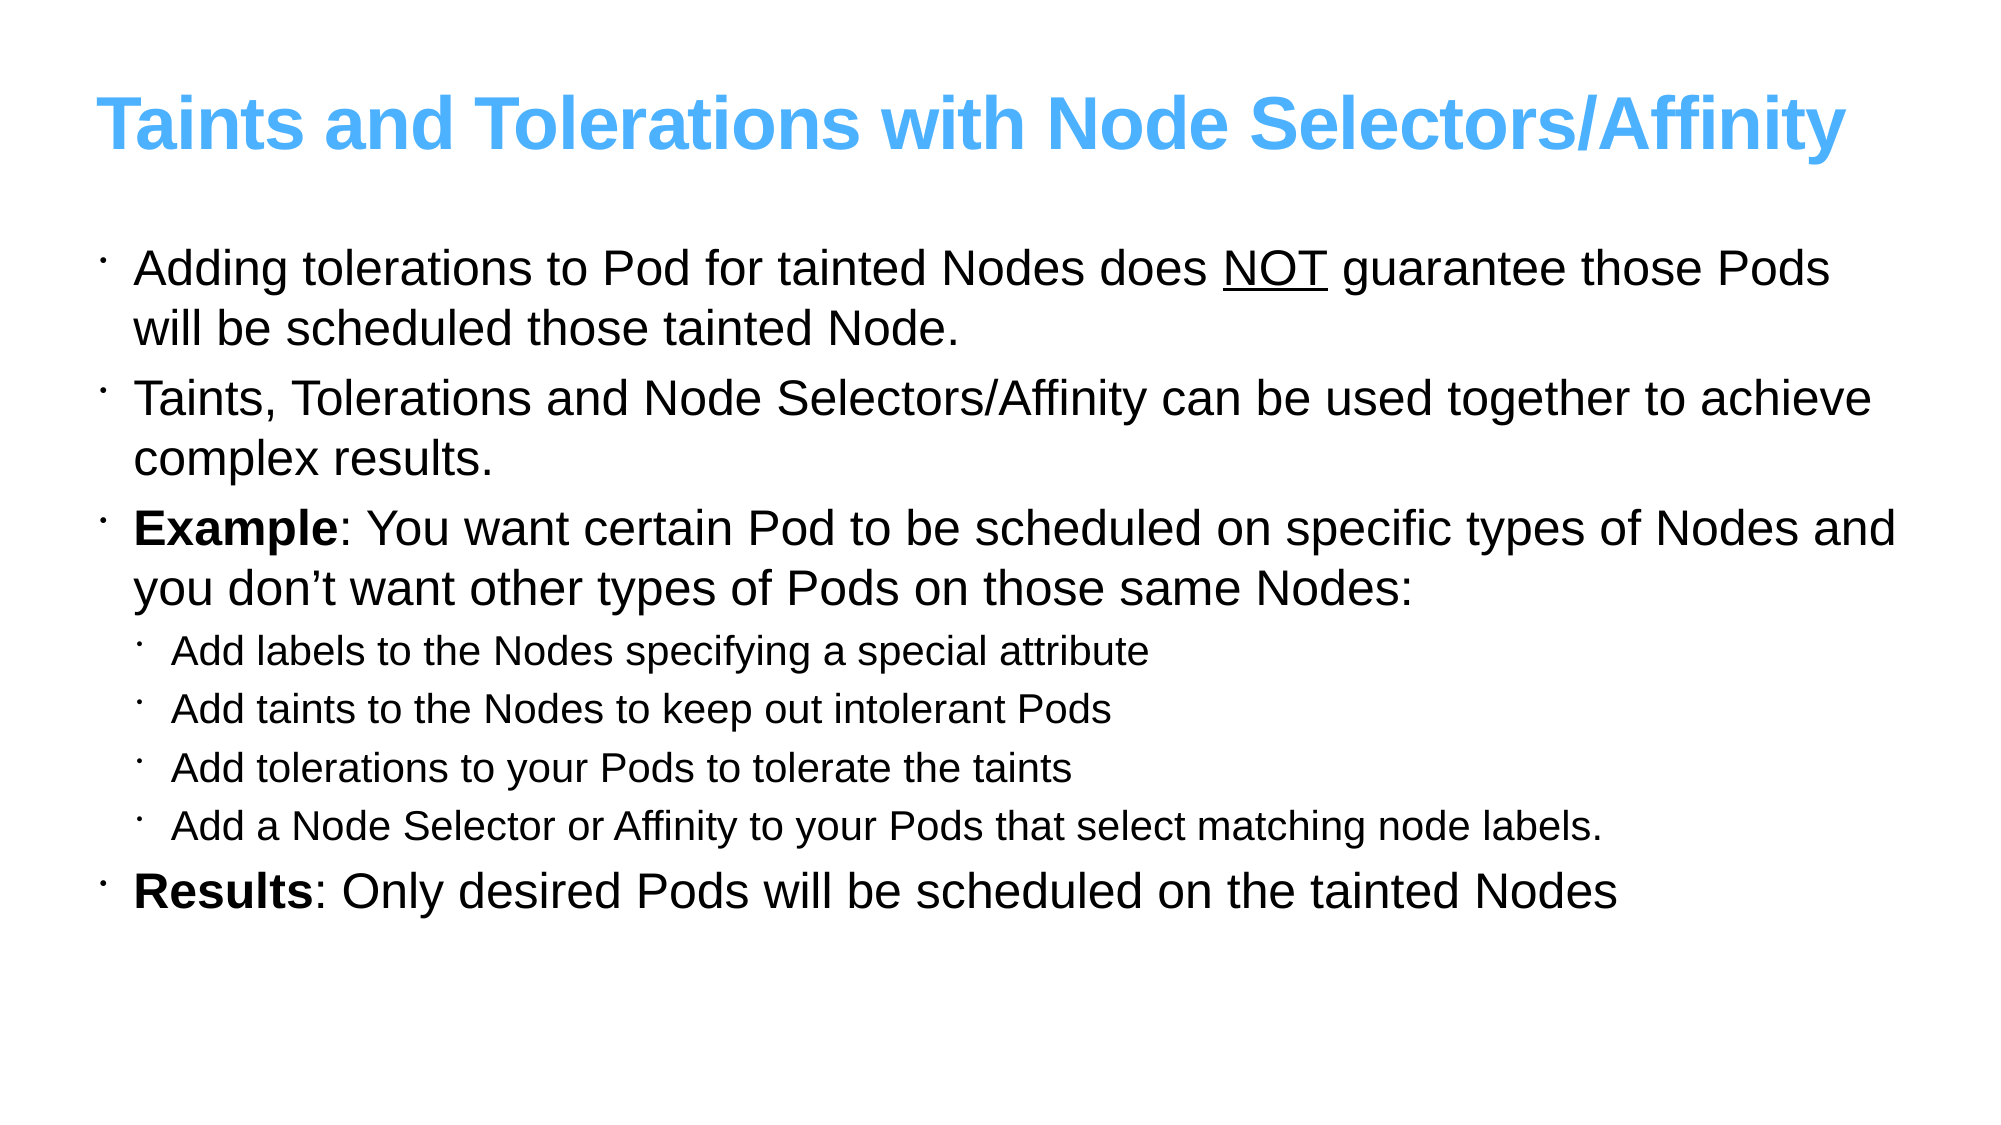

# Taints and Tolerations with Node Selectors/Affinity
Adding tolerations to Pod for tainted Nodes does NOT guarantee those Pods will be scheduled those tainted Node.
Taints, Tolerations and Node Selectors/Affinity can be used together to achieve complex results.
Example: You want certain Pod to be scheduled on specific types of Nodes and you don’t want other types of Pods on those same Nodes:
Add labels to the Nodes specifying a special attribute
Add taints to the Nodes to keep out intolerant Pods
Add tolerations to your Pods to tolerate the taints
Add a Node Selector or Affinity to your Pods that select matching node labels.
Results: Only desired Pods will be scheduled on the tainted Nodes